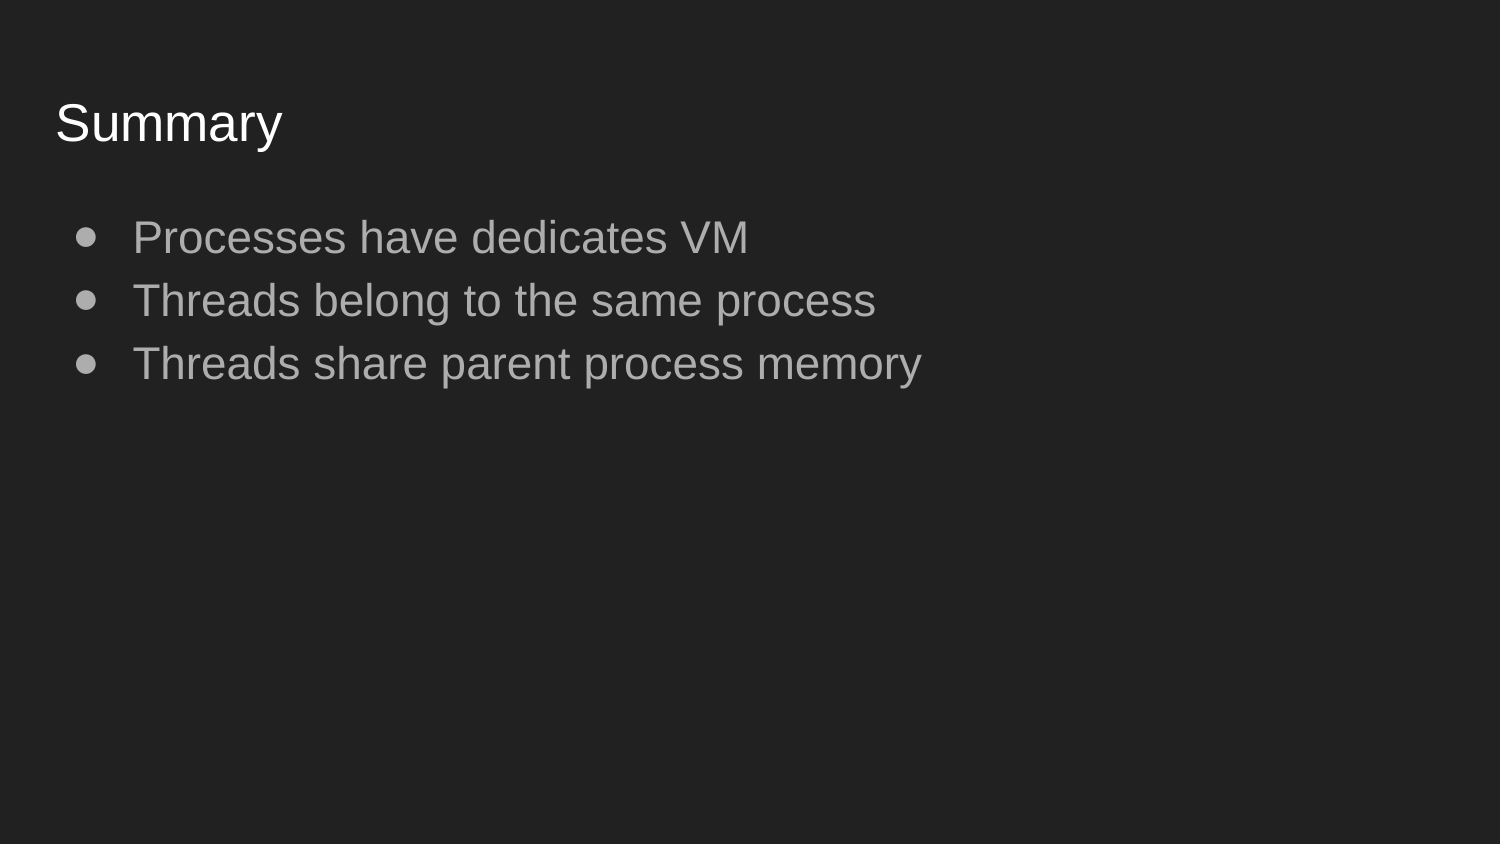

# Summary
Processes have dedicates VM
Threads belong to the same process
Threads share parent process memory